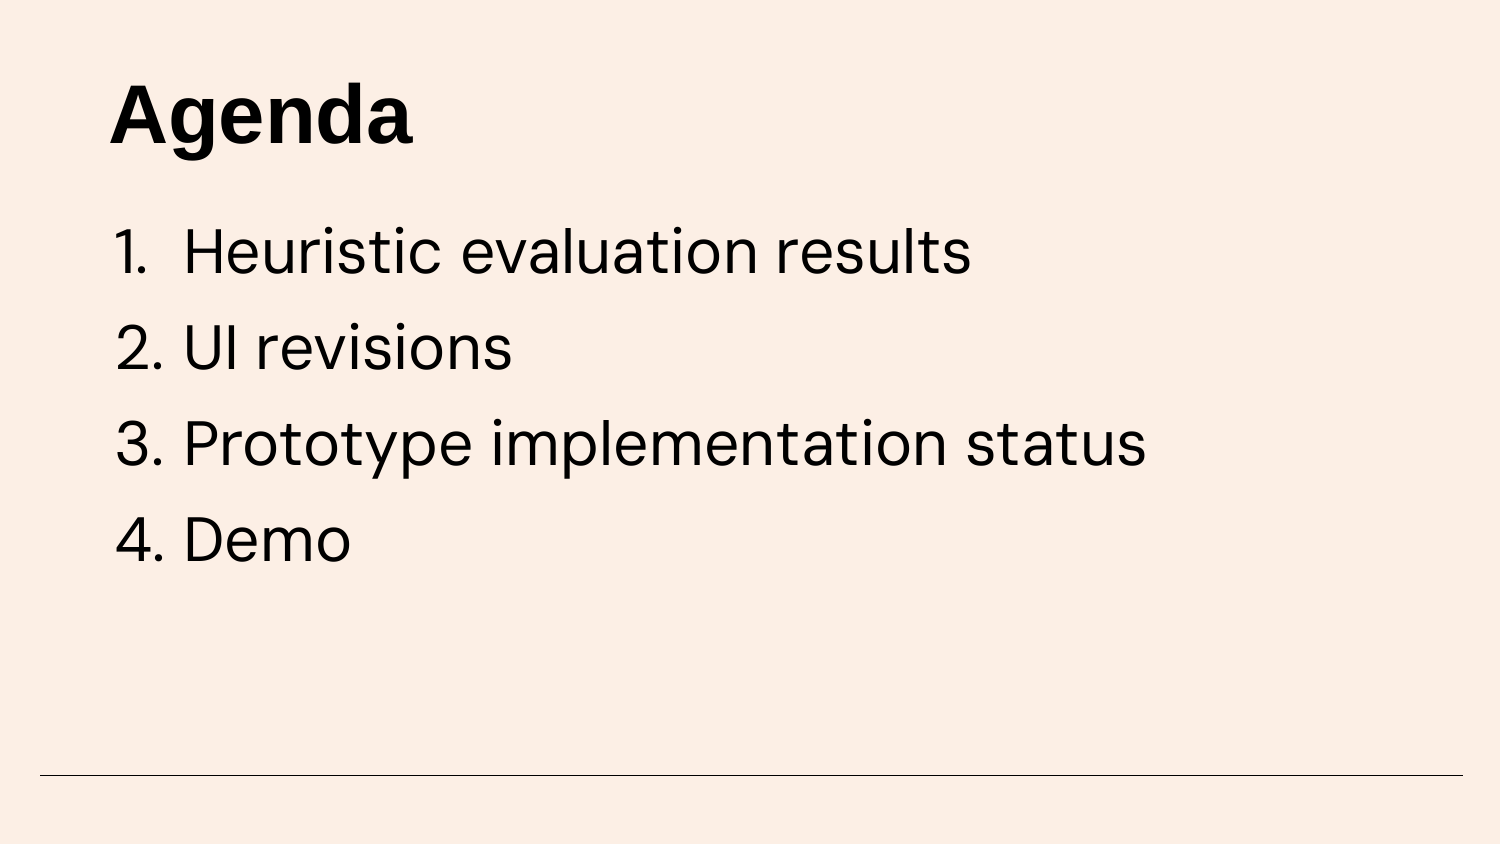

# Agenda
Heuristic evaluation results
UI revisions
Prototype implementation status
Demo